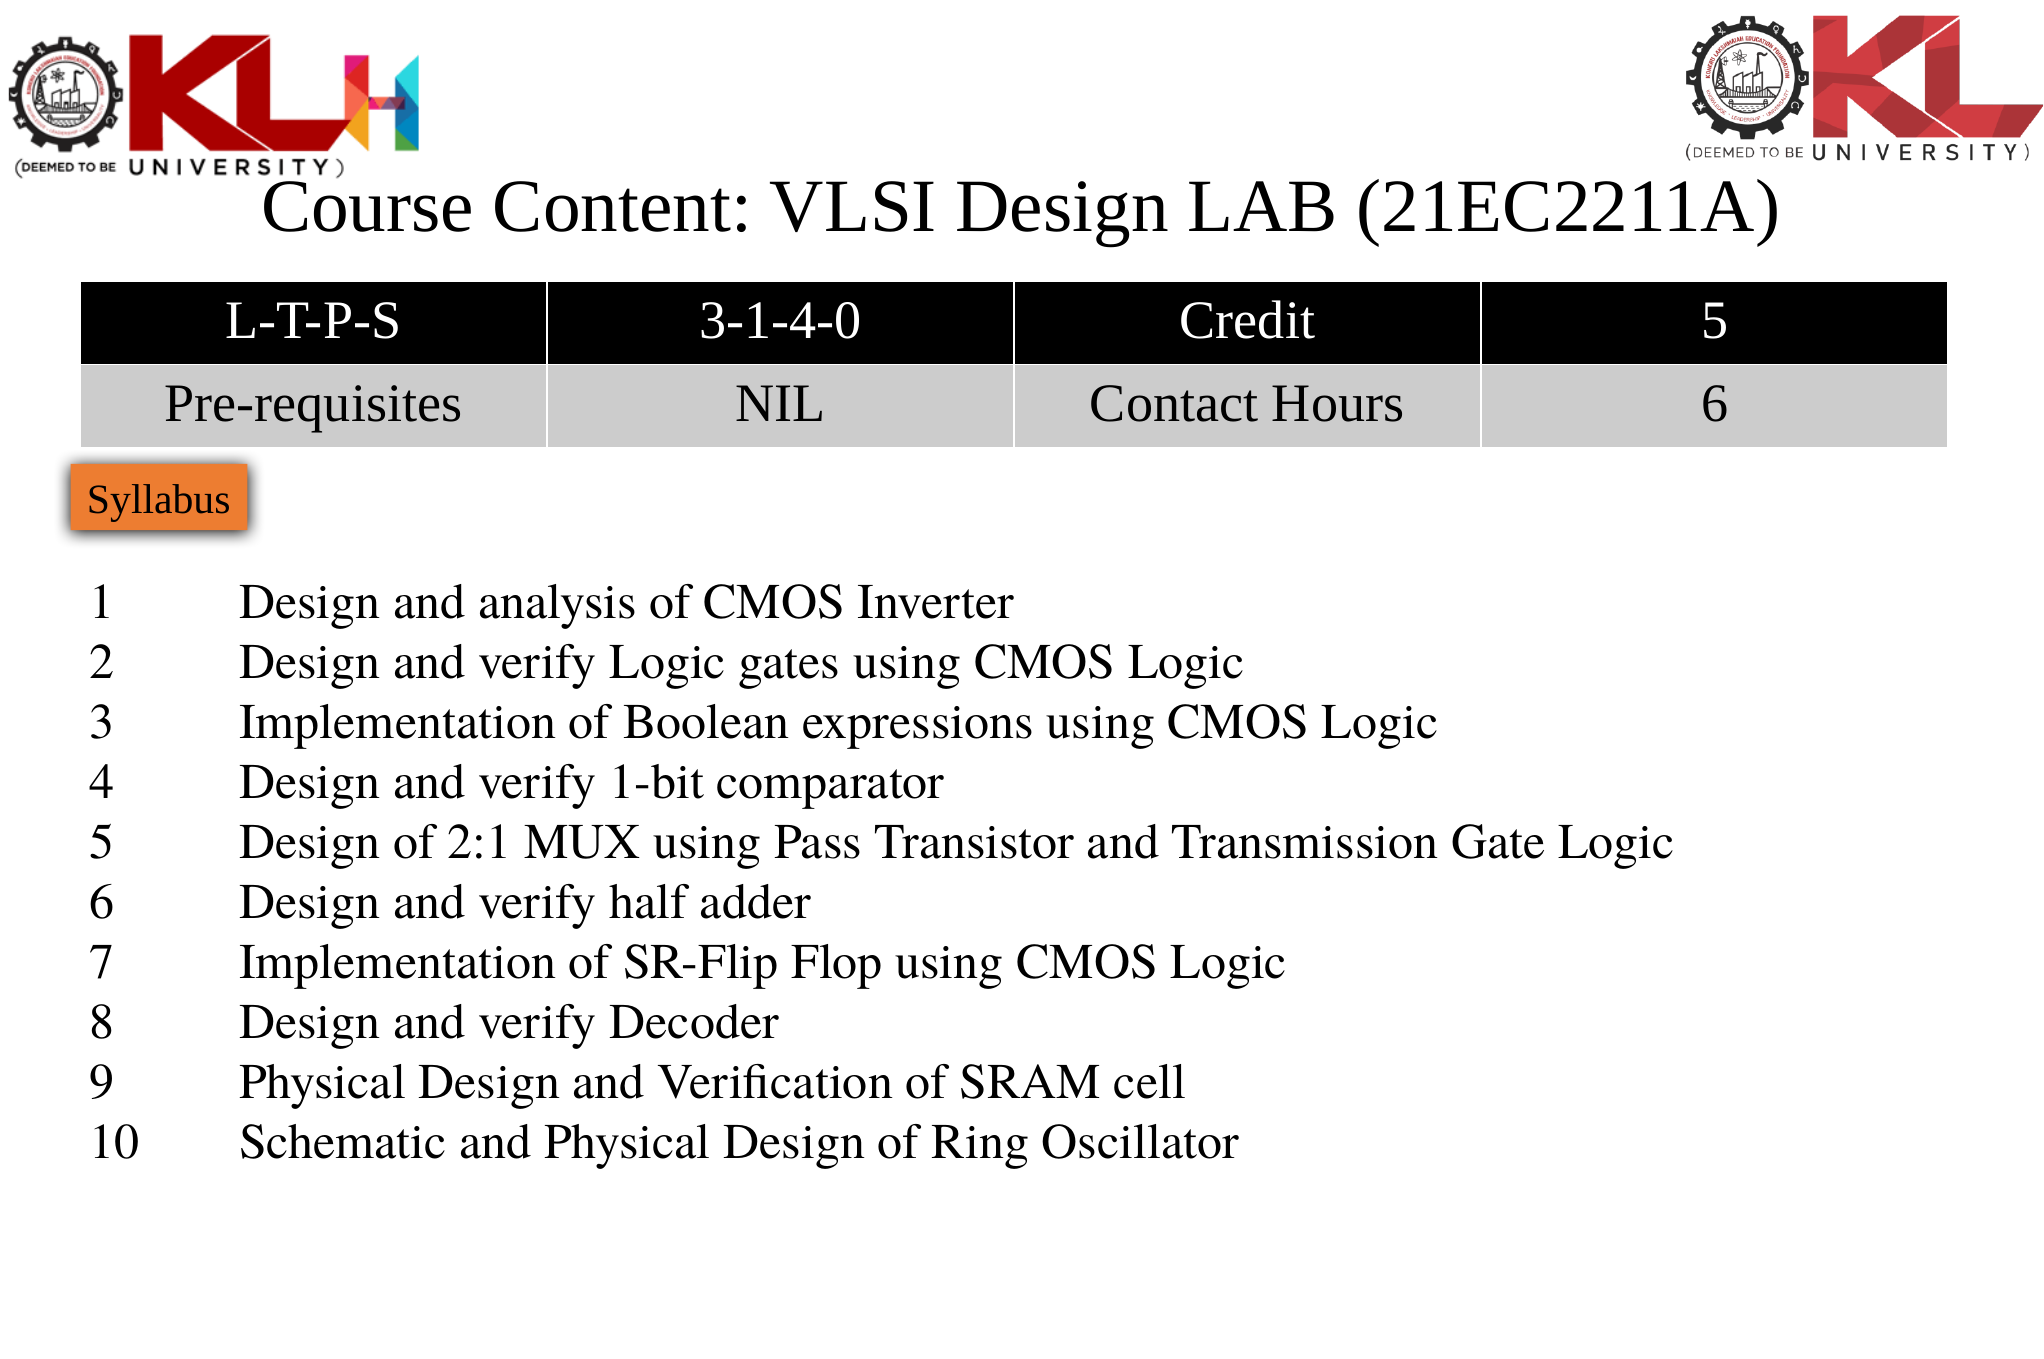

# Course Content: VLSI Design LAB (21EC2211A)
| L-T-P-S | 3-1-4-0 | Credit | 5 |
| --- | --- | --- | --- |
| Pre-requisites | NIL | Contact Hours | 6 |
Syllabus
1	Design and analysis of CMOS Inverter
2	Design and verify Logic gates using CMOS Logic
3	Implementation of Boolean expressions using CMOS Logic
4	Design and verify 1-bit comparator
5	Design of 2:1 MUX using Pass Transistor and Transmission Gate Logic
6	Design and verify half adder
7	Implementation of SR-Flip Flop using CMOS Logic
8	Design and verify Decoder
9	Physical Design and Verification of SRAM cell
10	Schematic and Physical Design of Ring Oscillator